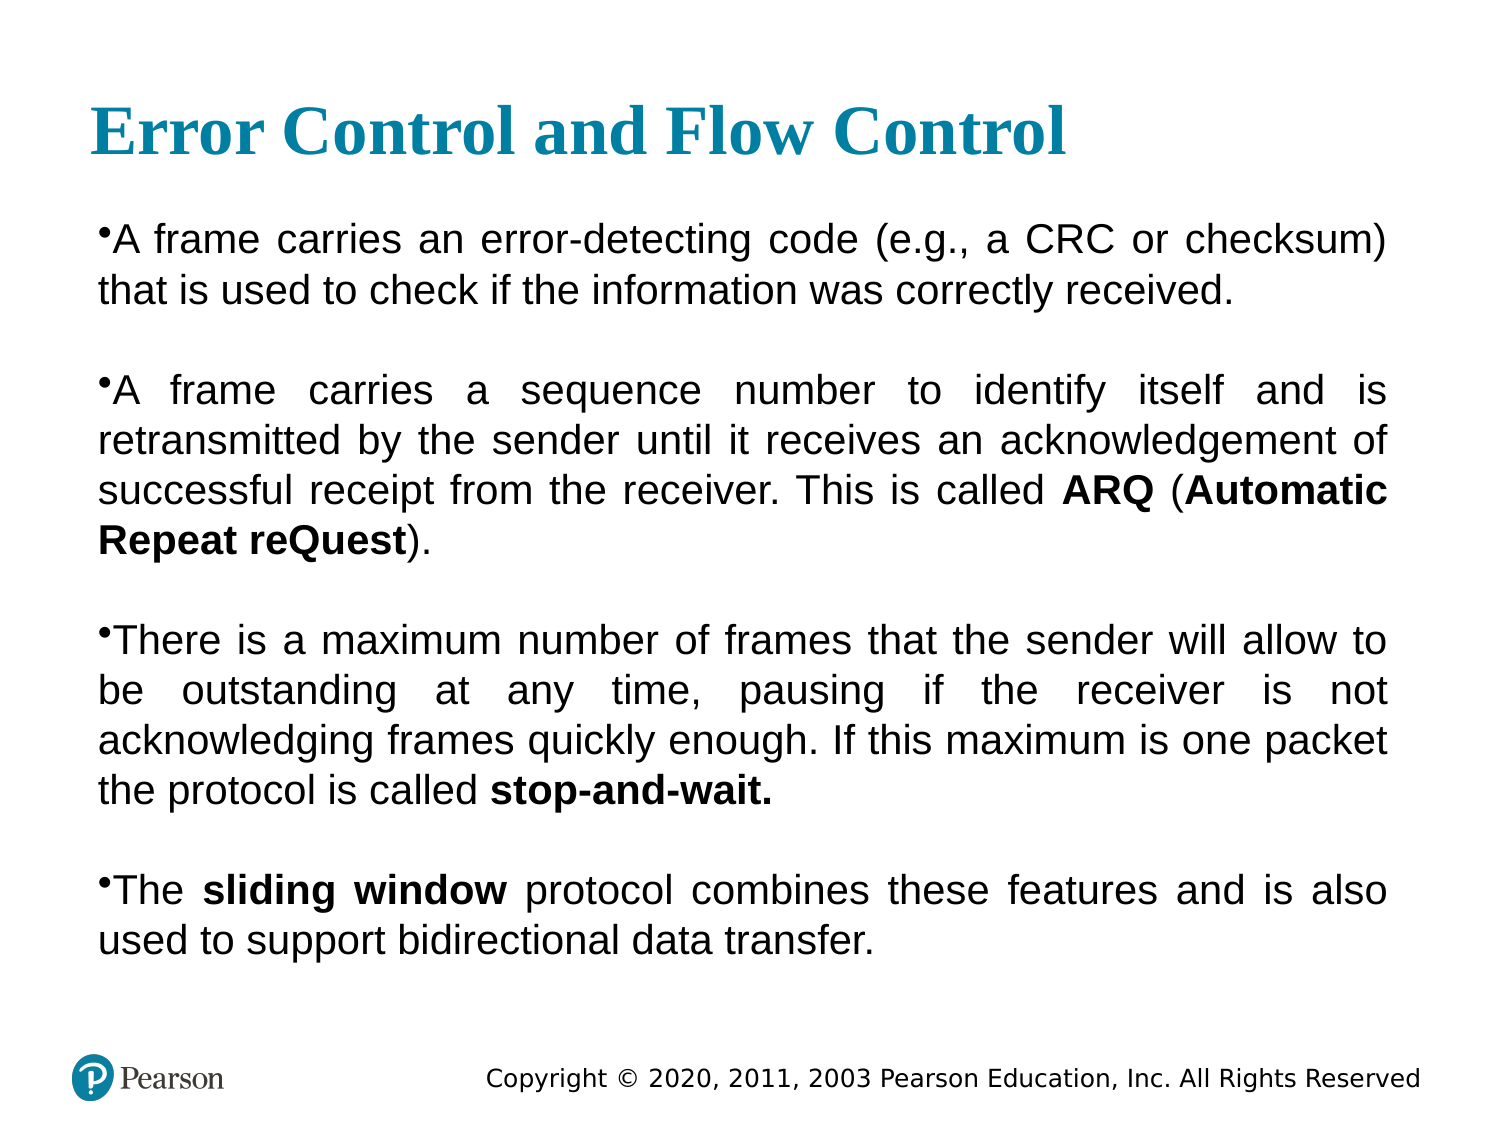

# Error Control and Flow Control
A frame carries an error-detecting code (e.g., a CRC or checksum) that is used to check if the information was correctly received.

A frame carries a sequence number to identify itself and is retransmitted by the sender until it receives an acknowledgement of successful receipt from the receiver. This is called ARQ (Automatic Repeat reQuest).

There is a maximum number of frames that the sender will allow to be outstanding at any time, pausing if the receiver is not acknowledging frames quickly enough. If this maximum is one packet the protocol is called stop-and-wait.

The sliding window protocol combines these features and is also used to support bidirectional data transfer.